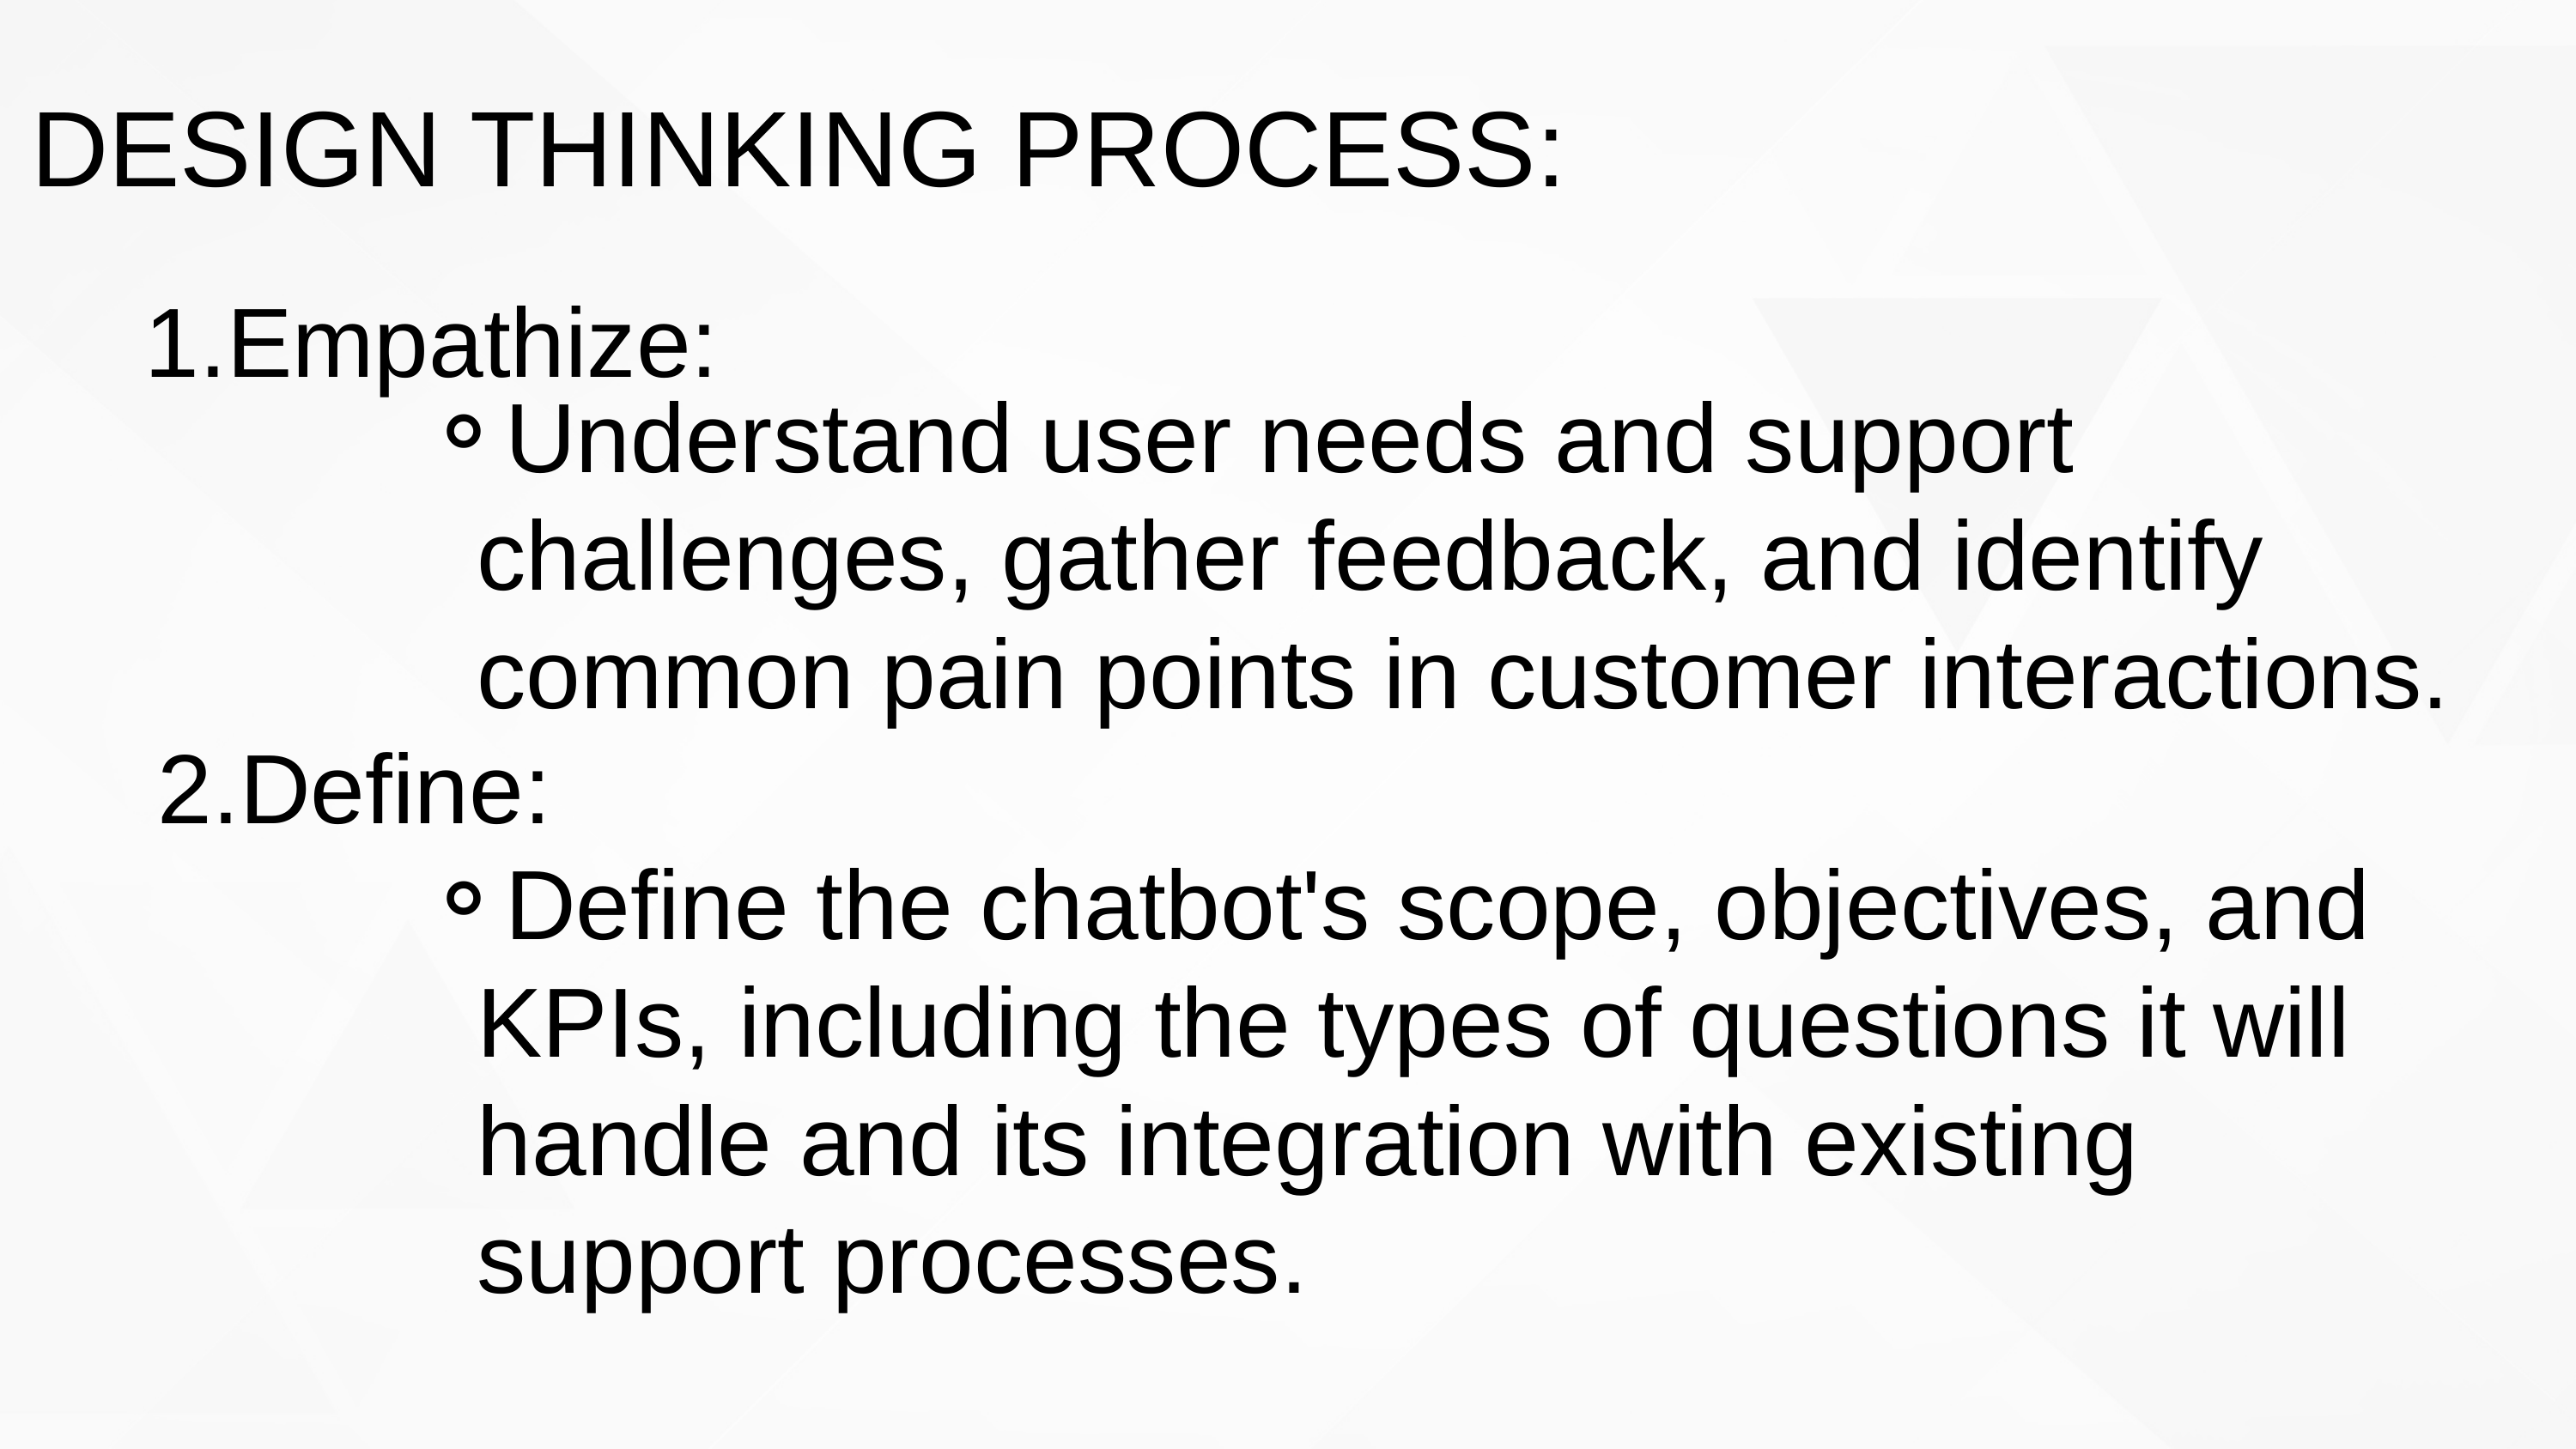

DESIGN THINKING PROCESS:
1.Empathize:
Understand user needs and support challenges, gather feedback, and identify common pain points in customer interactions.
2.Define:
Define the chatbot's scope, objectives, and KPIs, including the types of questions it will handle and its integration with existing support processes.